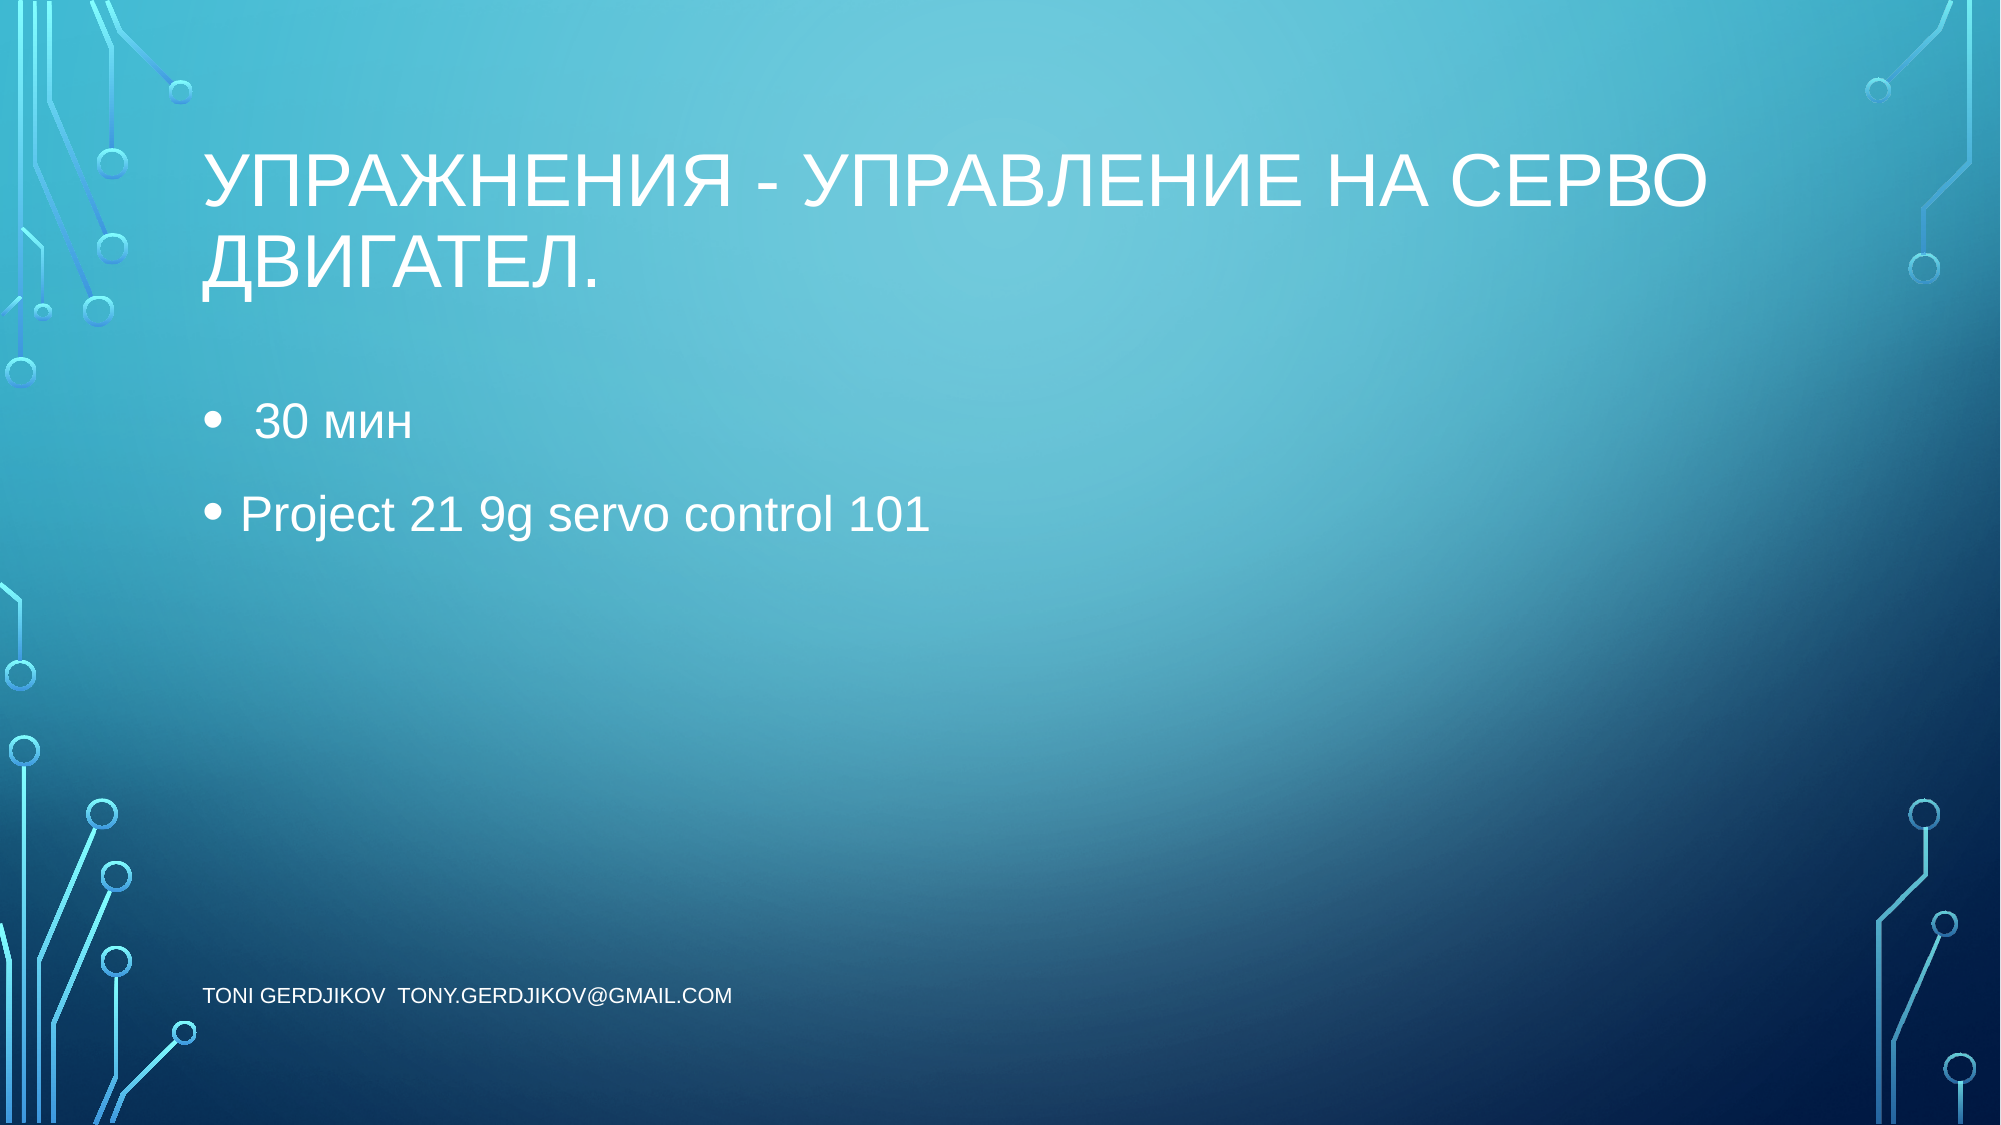

# Упражнения - Управление на Серво двигател.
 30 мин
Project 21 9g servo control 101

Toni Gerdjikov  tony.gerdjikov@gmail.com